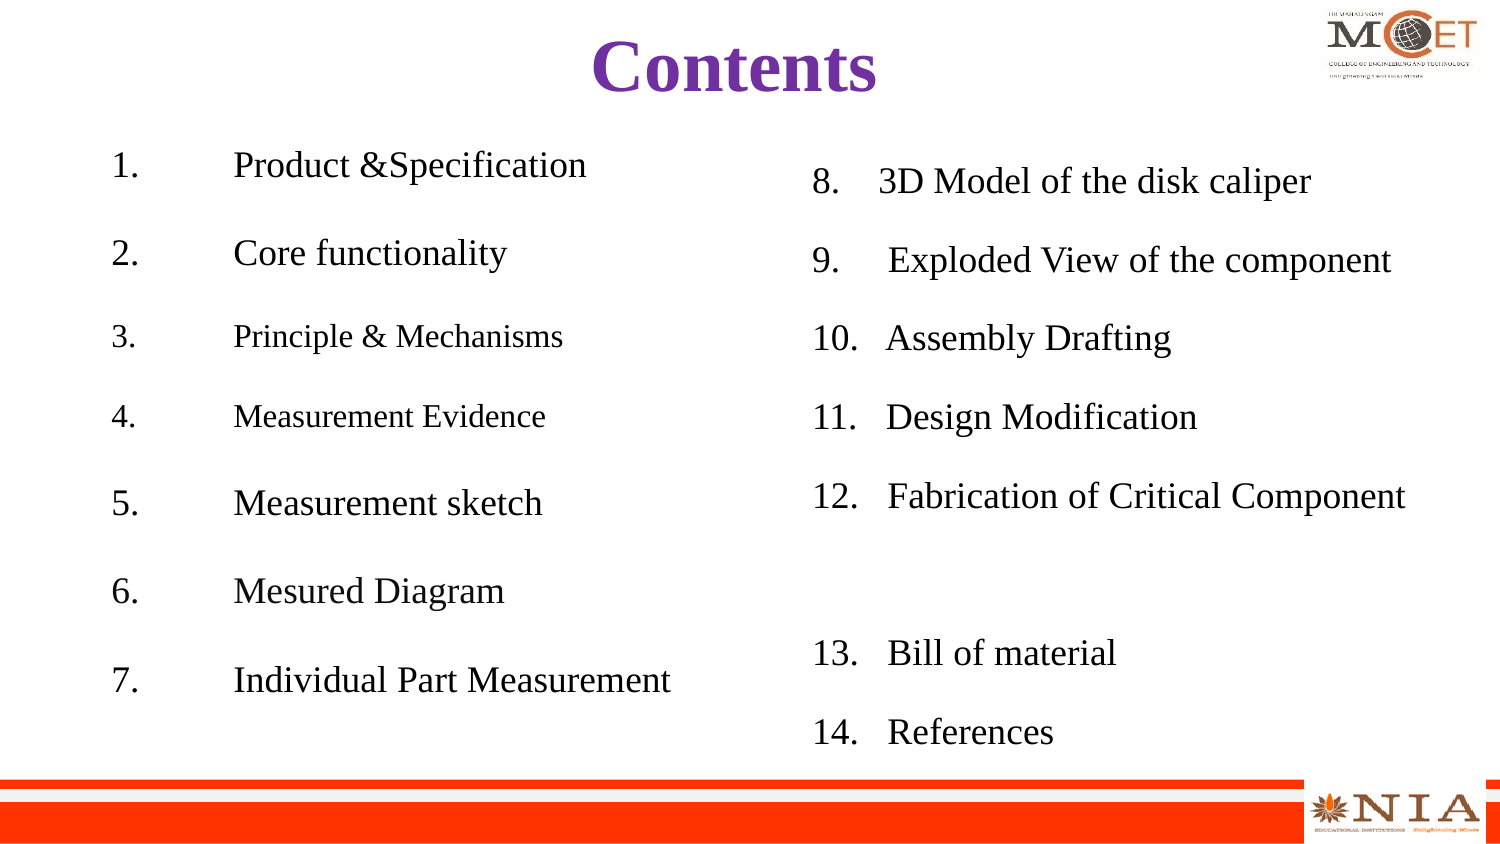

# Contents

Product &Specification
Core functionality
Principle & Mechanisms
Measurement Evidence
Measurement sketch
Mesured Diagram
Individual Part Measurement

8.    3D Model of the disk caliper
9.     Exploded View of the component
10.   Assembly Drafting
11.   Design Modification
12.   Fabrication of Critical Component
13.   Bill of material
14.   References
2